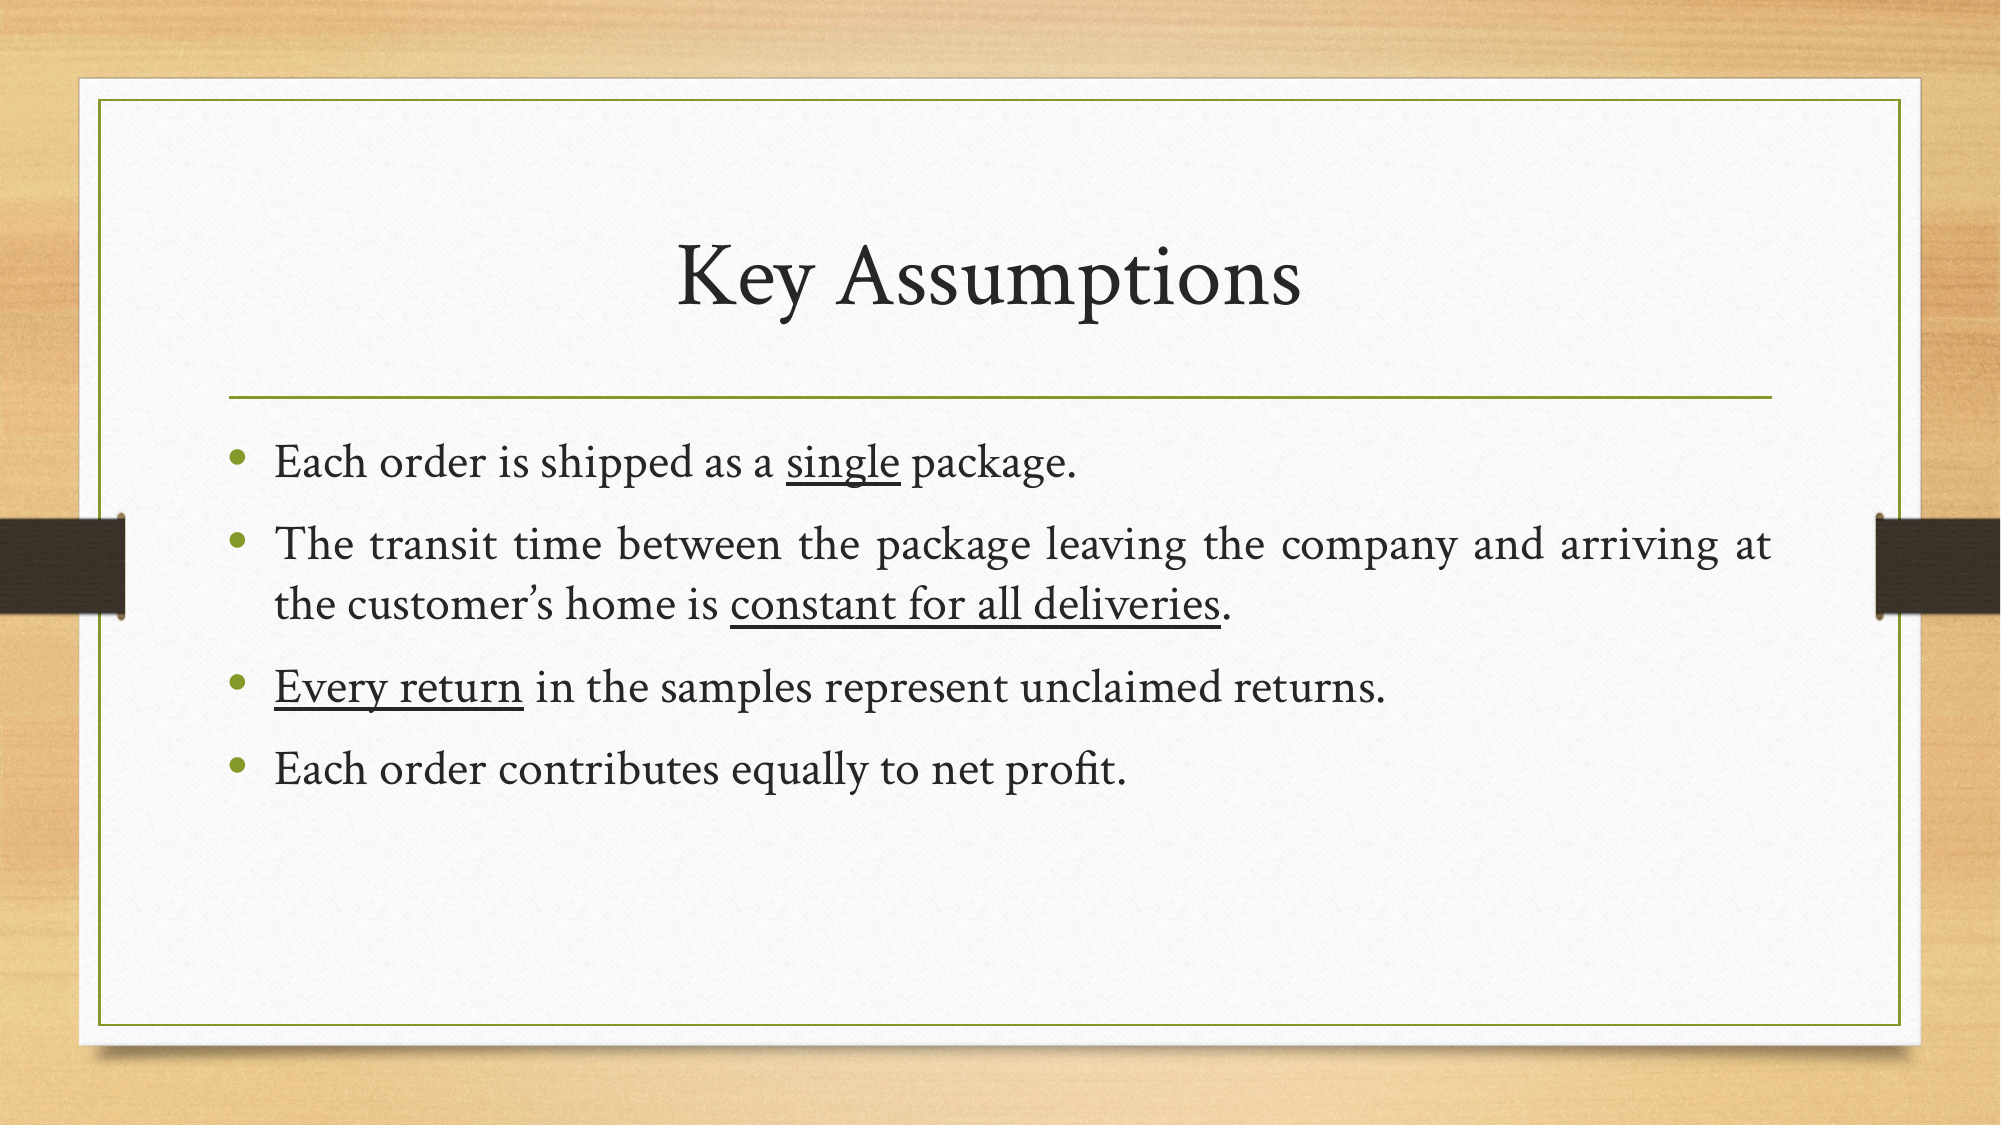

# Key Assumptions
Each order is shipped as a single package.
The transit time between the package leaving the company and arriving at the customer’s home is constant for all deliveries.
Every return in the samples represent unclaimed returns.
Each order contributes equally to net profit.